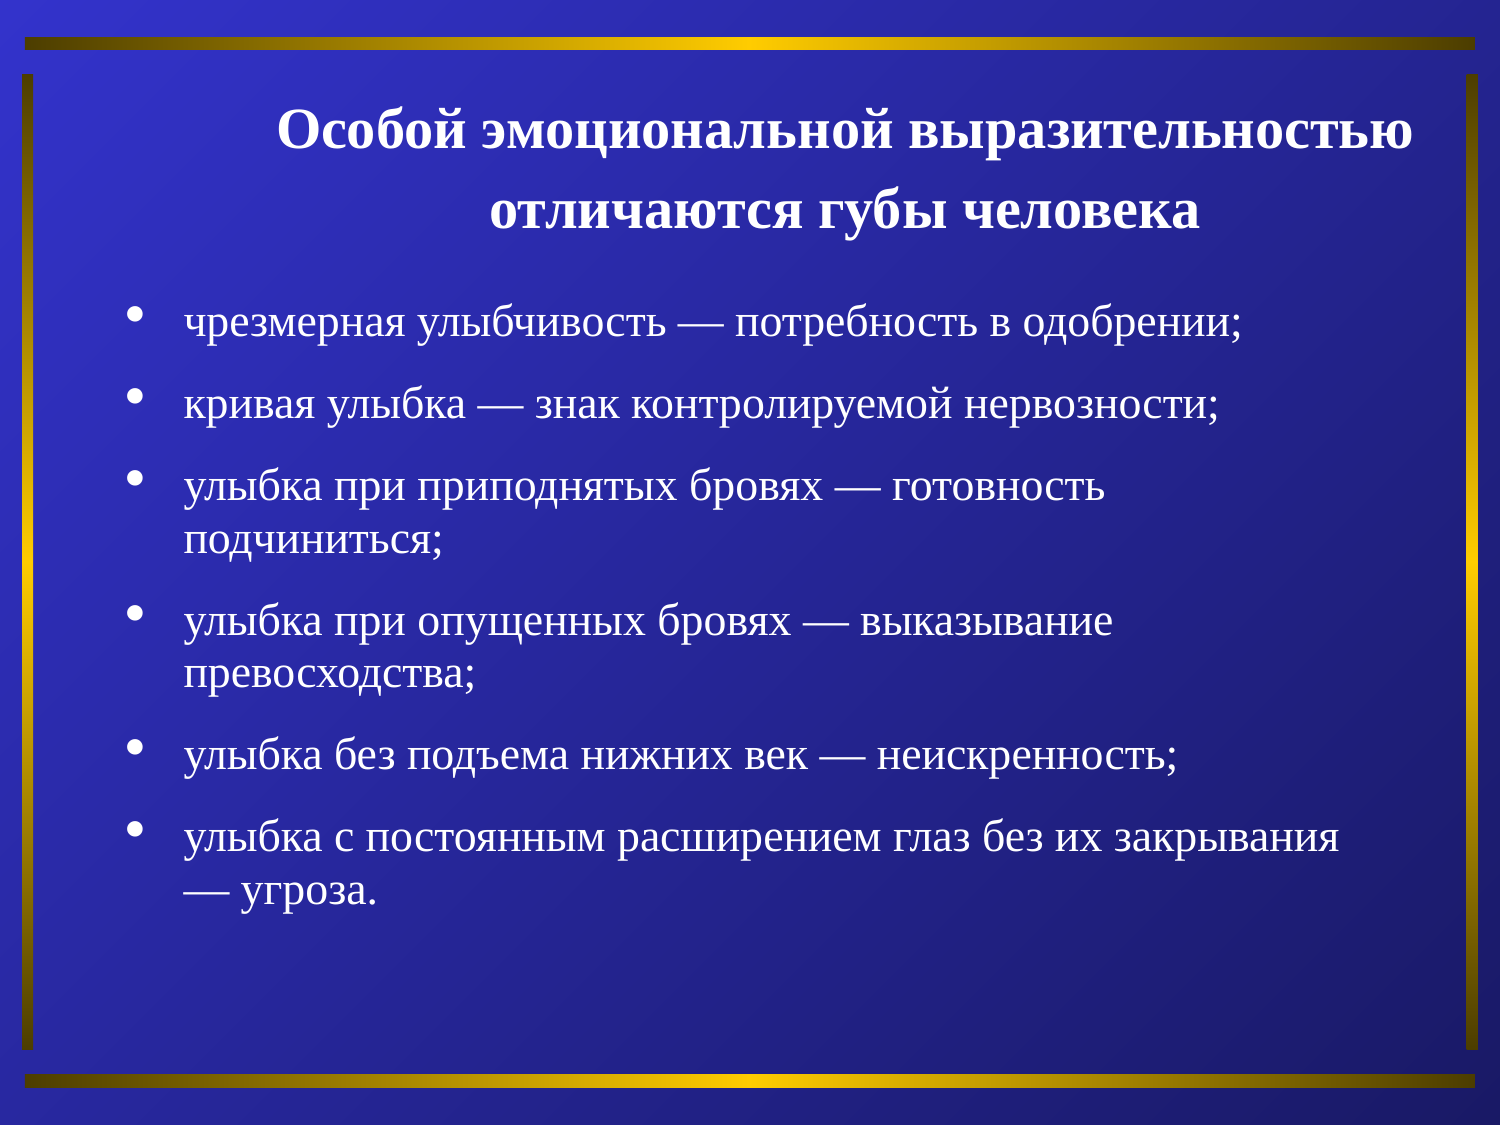

# Особой эмоциональной выразительностью отличаются губы человека
чрезмерная улыбчивость — потребность в одобрении;
кривая улыбка — знак контролируемой нервозности;
улыбка при приподнятых бровях — готовность подчиниться;
улыбка при опущенных бровях — выказывание превосходства;
улыбка без подъема нижних век — неискренность;
улыбка с постоянным расширением глаз без их закрывания — угроза.